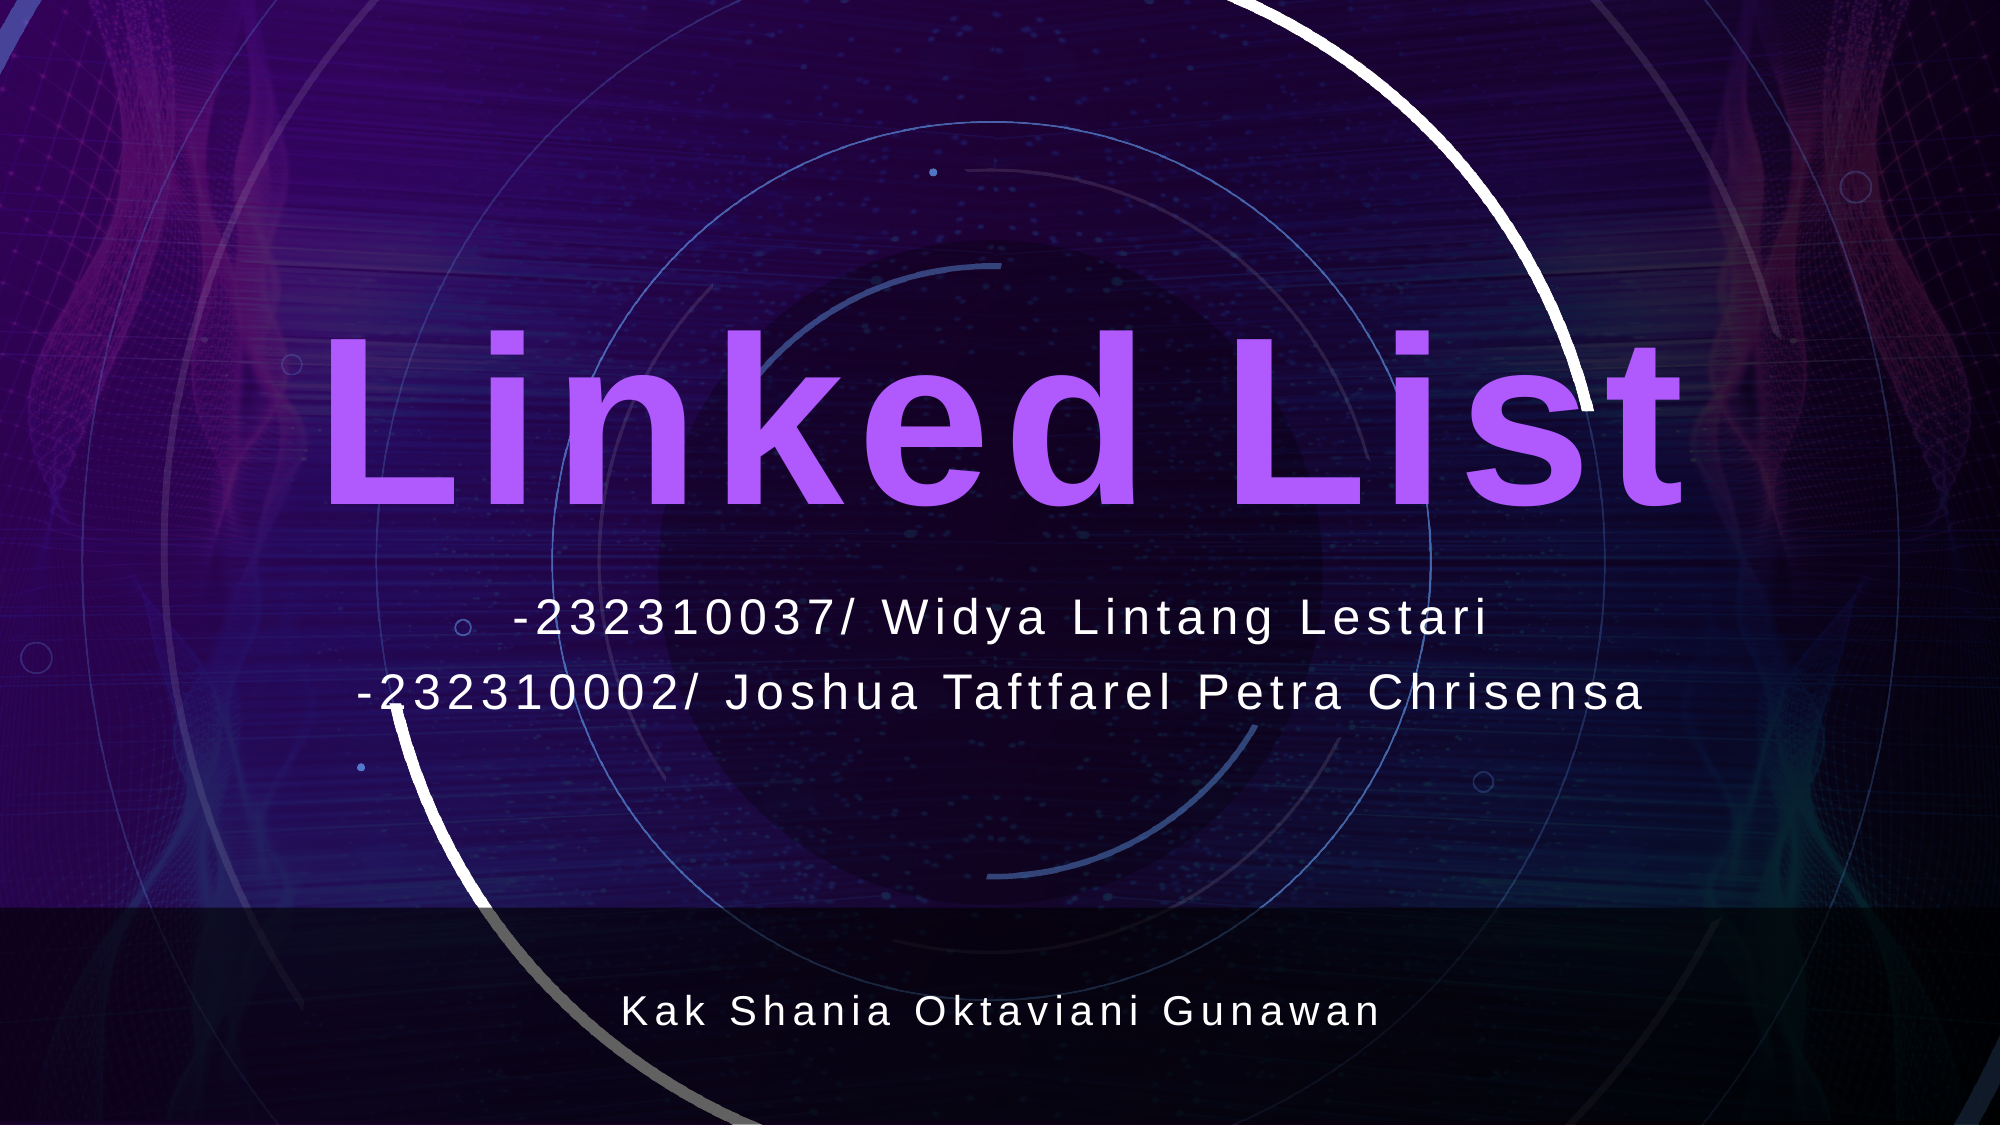

# Linked List
-232310037/ Widya Lintang Lestari
-232310002/ Joshua Taftfarel Petra Chrisensa
Kak Shania Oktaviani Gunawan